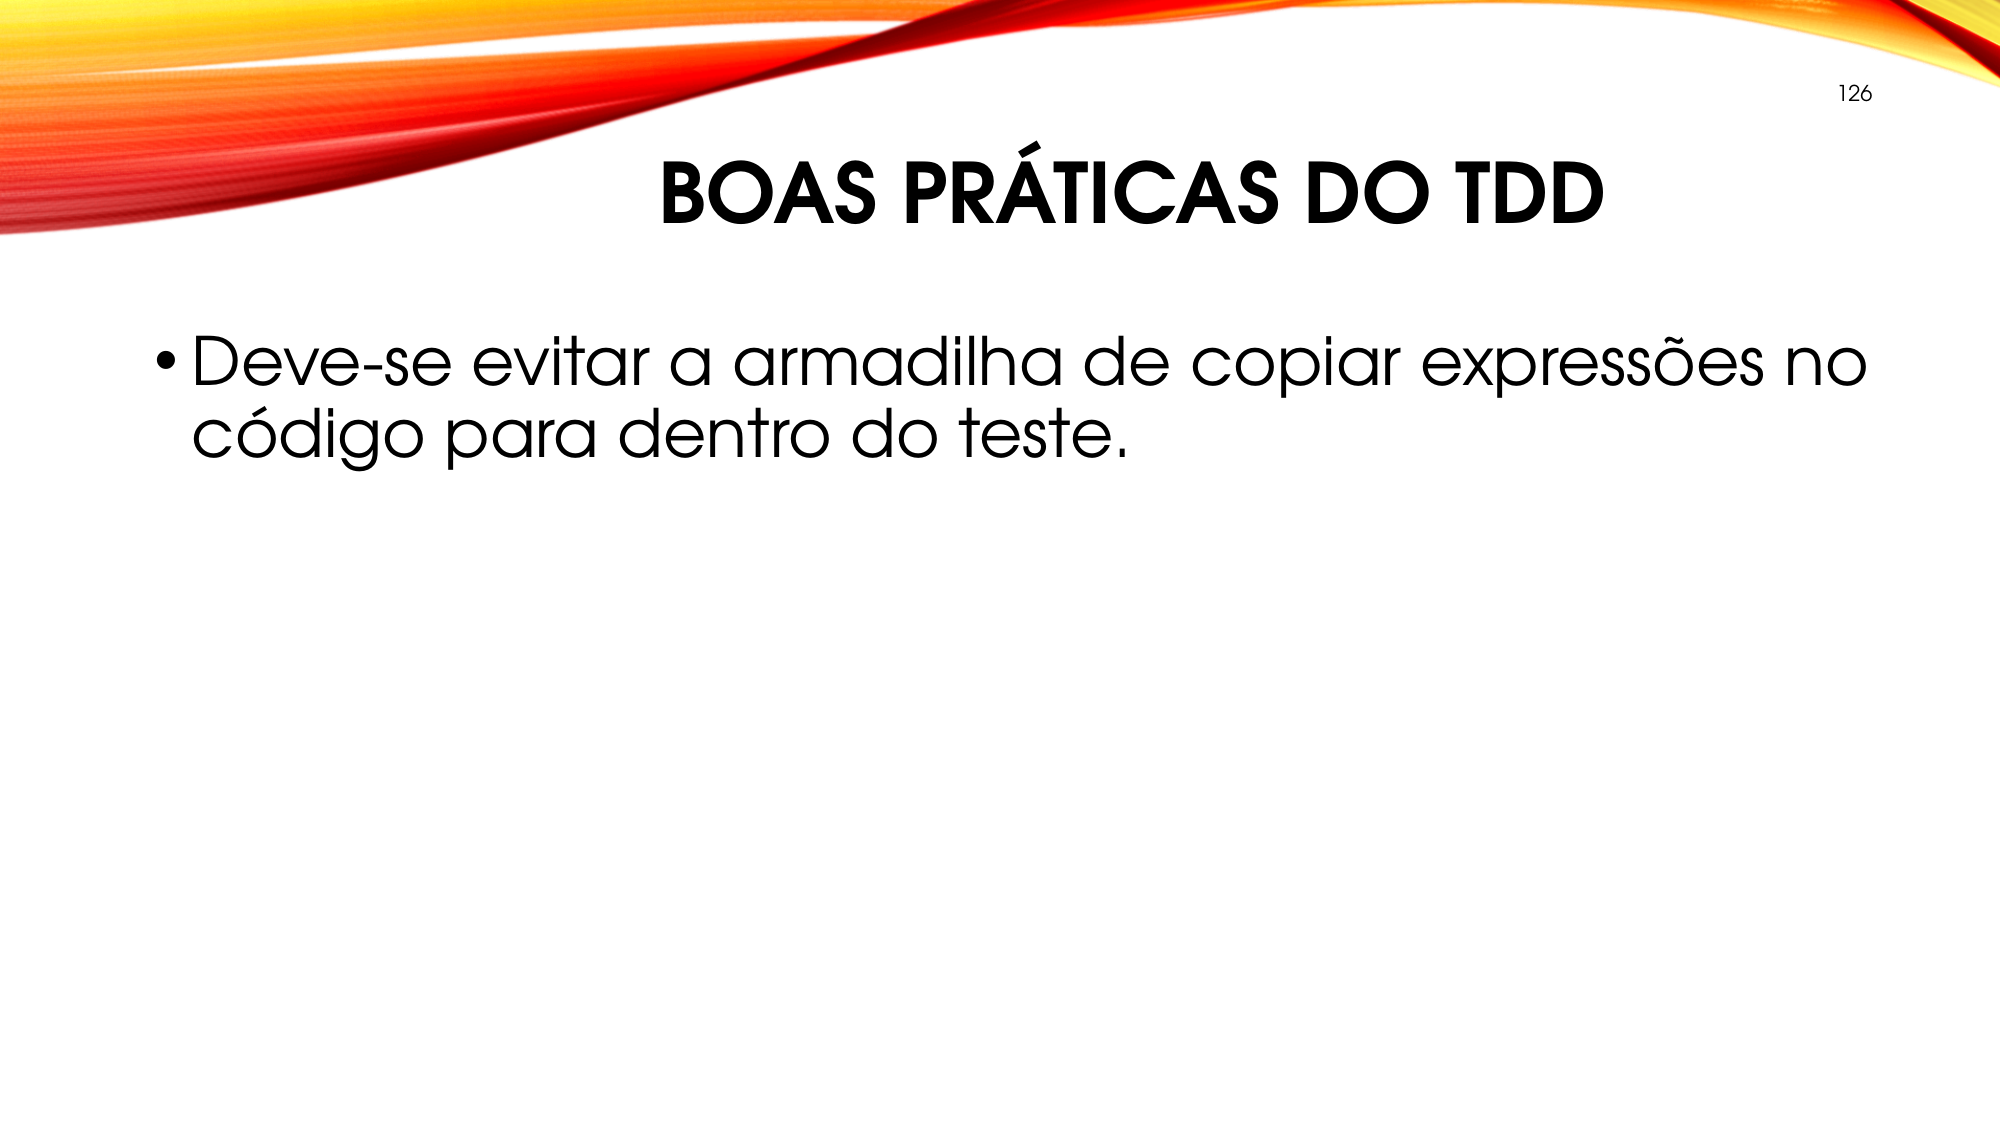

126
# Boas práticas do tdd
Deve-se evitar a armadilha de copiar expressões no código para dentro do teste.